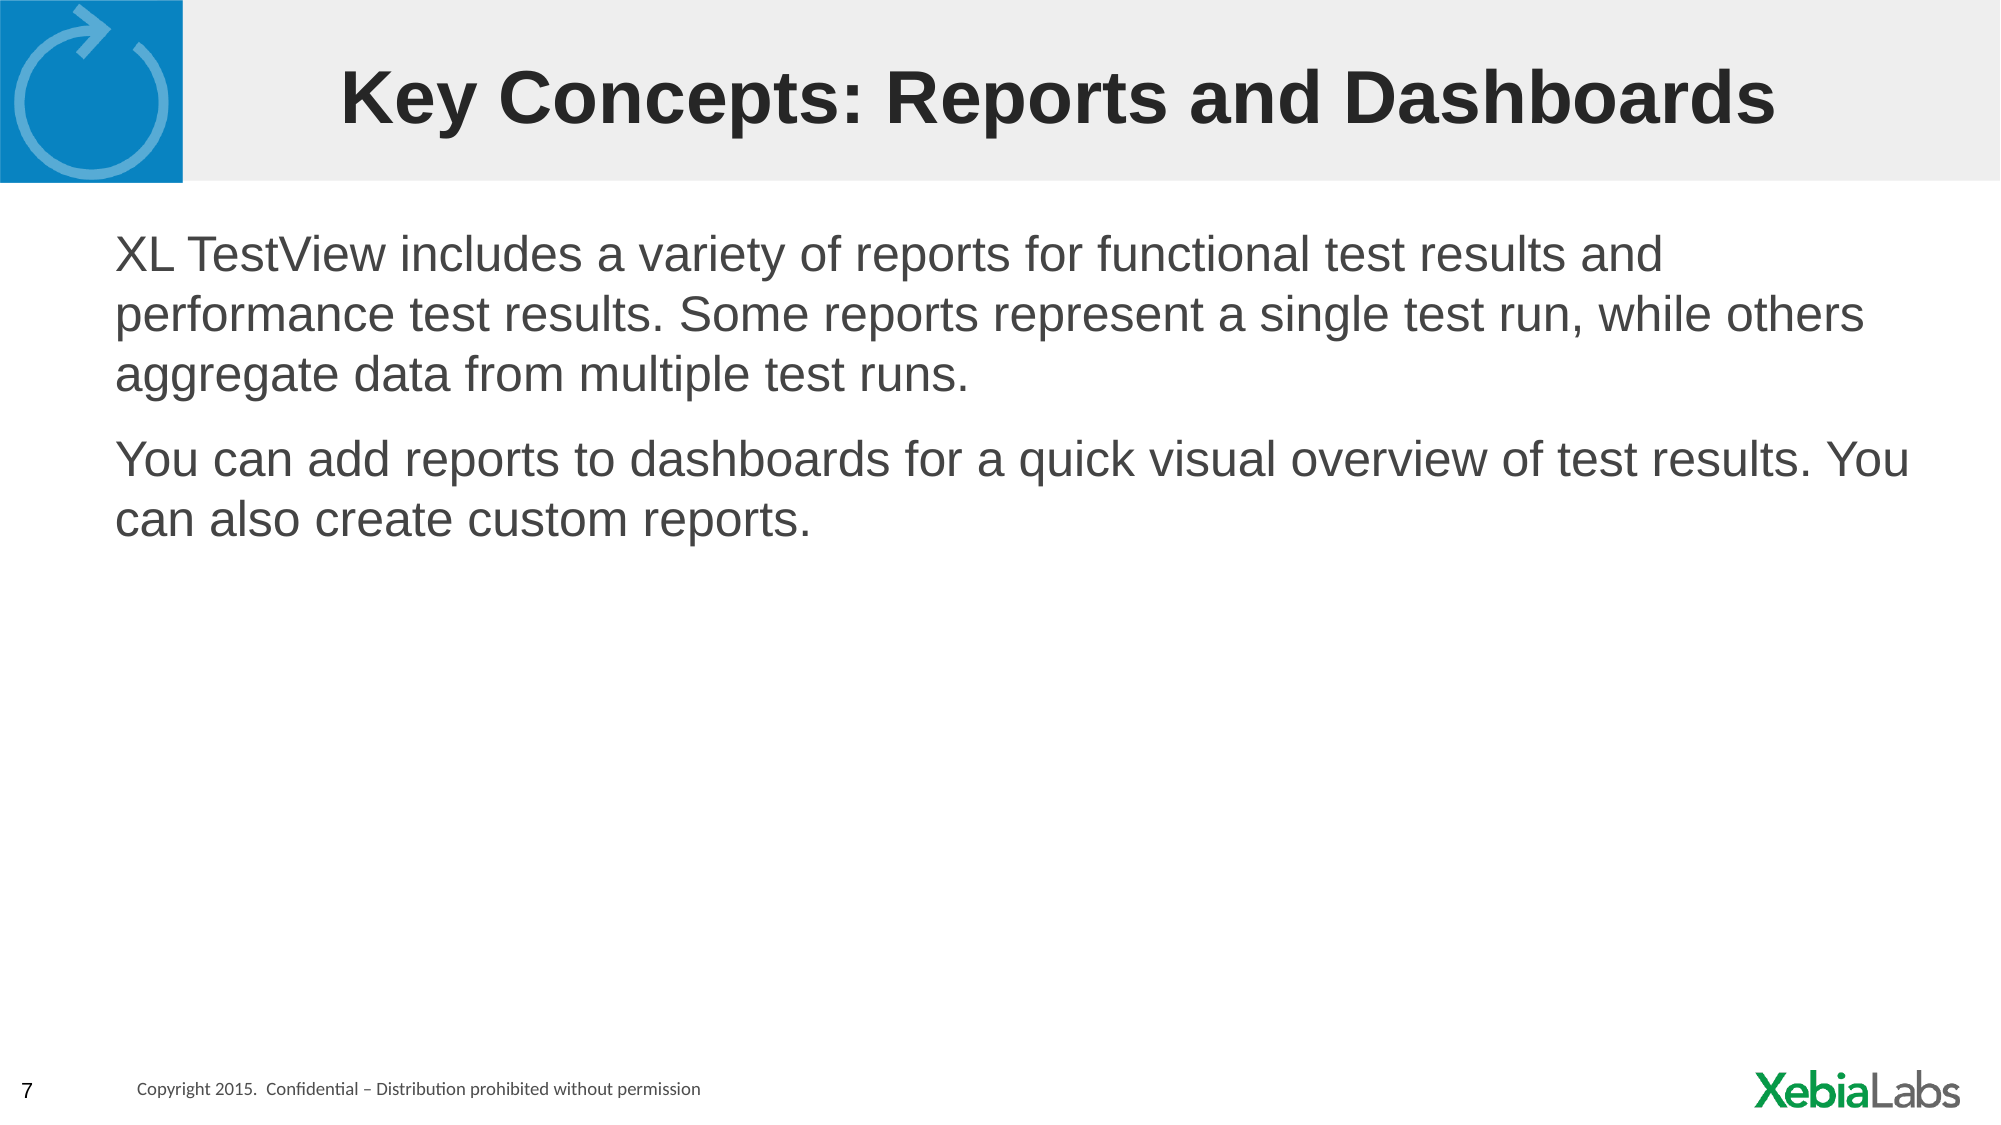

# Key Concepts: Reports and Dashboards
XL TestView includes a variety of reports for functional test results and performance test results. Some reports represent a single test run, while others aggregate data from multiple test runs.
You can add reports to dashboards for a quick visual overview of test results. You can also create custom reports.